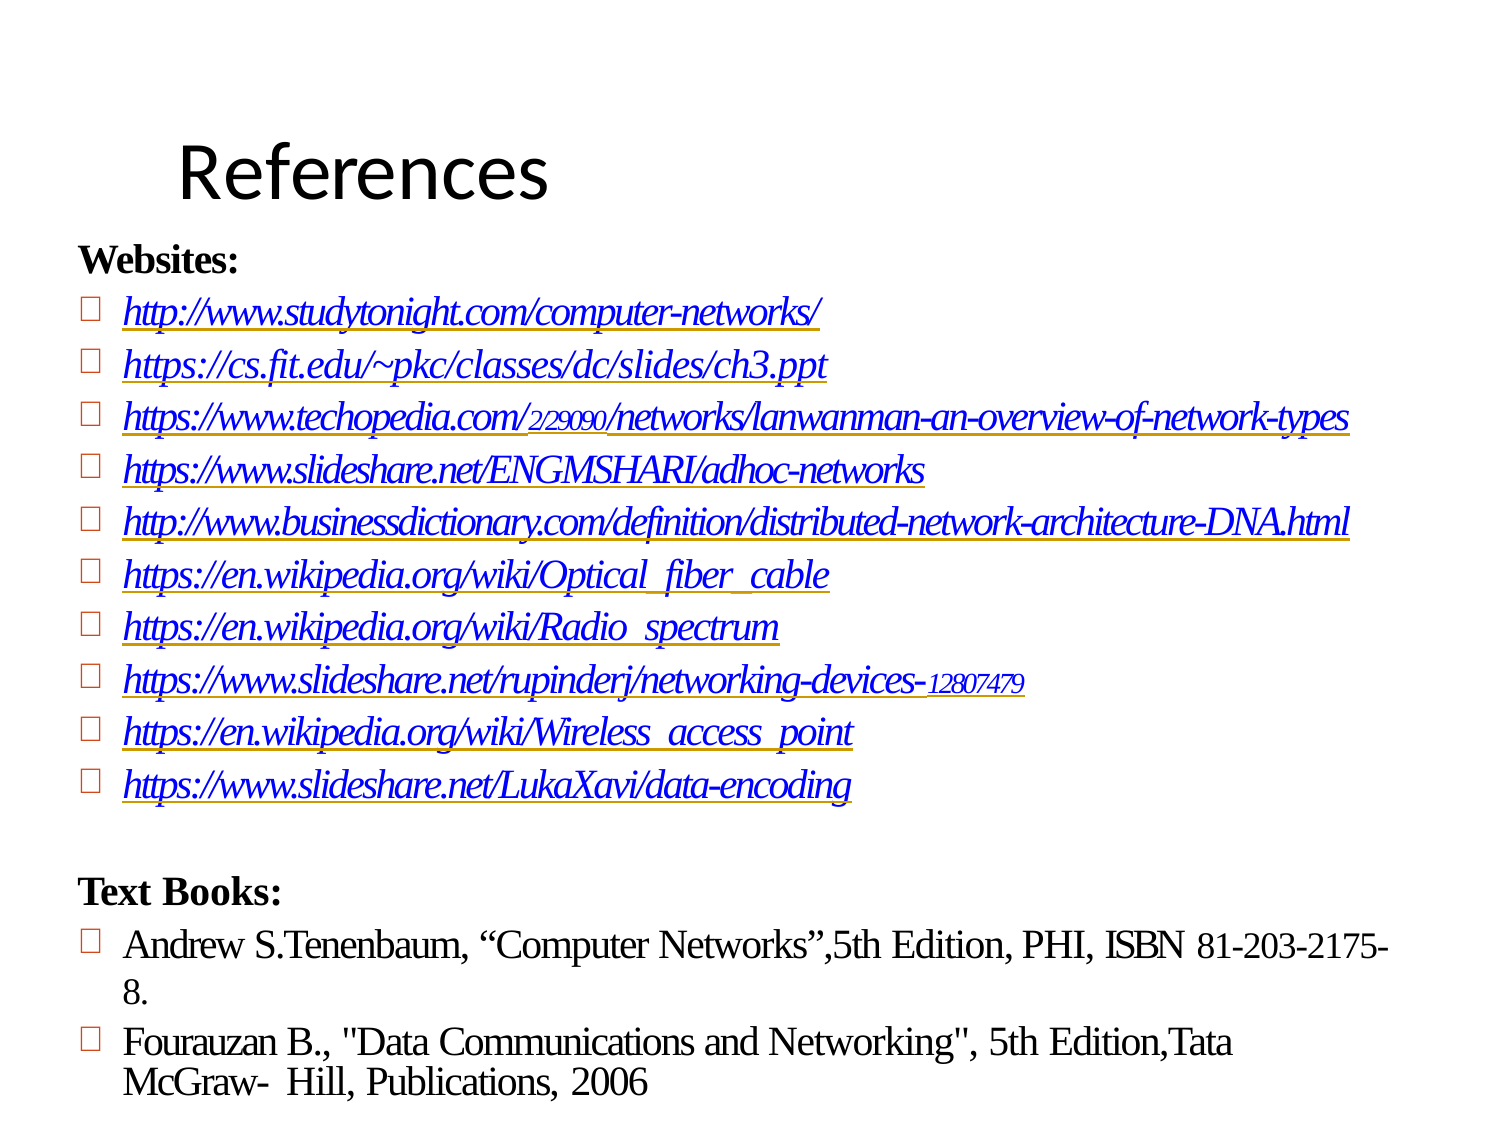

# References
Websites:
http://www.studytonight.com/computer-networks/
https://cs.fit.edu/~pkc/classes/dc/slides/ch3.ppt
https://www.techopedia.com/2/29090/networks/lanwanman-an-overview-of-network-types
https://www.slideshare.net/ENGMSHARI/adhoc-networks
http://www.businessdictionary.com/definition/distributed-network-architecture-DNA.html
https://en.wikipedia.org/wiki/Optical_fiber_cable
https://en.wikipedia.org/wiki/Radio_spectrum
https://www.slideshare.net/rupinderj/networking-devices-12807479
https://en.wikipedia.org/wiki/Wireless_access_point
https://www.slideshare.net/LukaXavi/data-encoding

Text Books:
Andrew S.Tenenbaum, “Computer Networks”,5th Edition, PHI, ISBN 81-203-2175-8.
Fourauzan B., "Data Communications and Networking", 5th Edition,Tata McGraw-  Hill, Publications, 2006